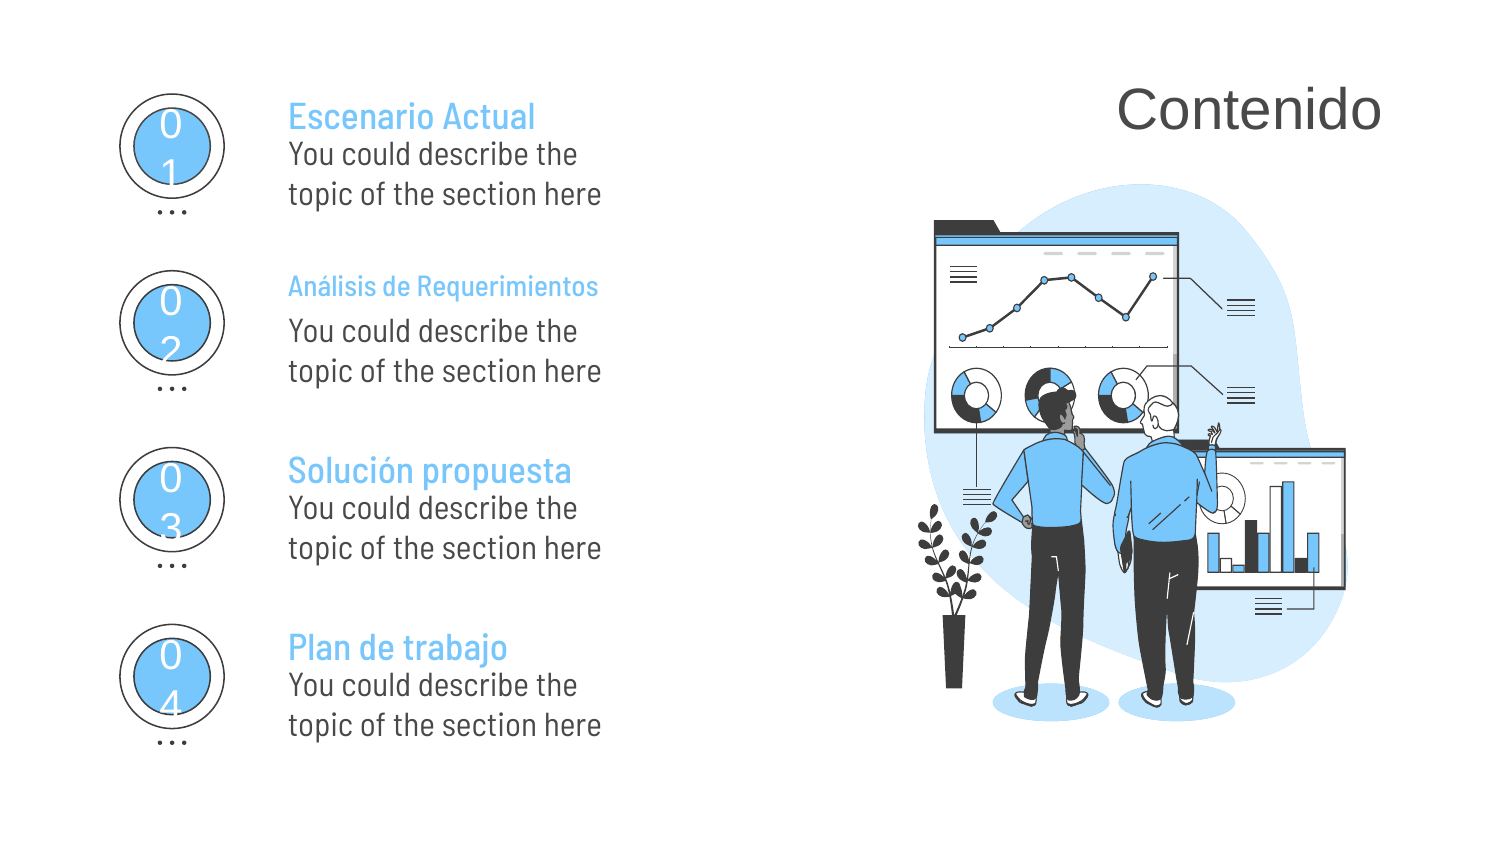

# Contenido
Escenario Actual

You could describe the
topic of the section here
01

Análisis de Requerimientos

You could describe the
topic of the section here
02
Solución propuesta

You could describe the
topic of the section here
03
Plan de trabajo

You could describe the
topic of the section here
04